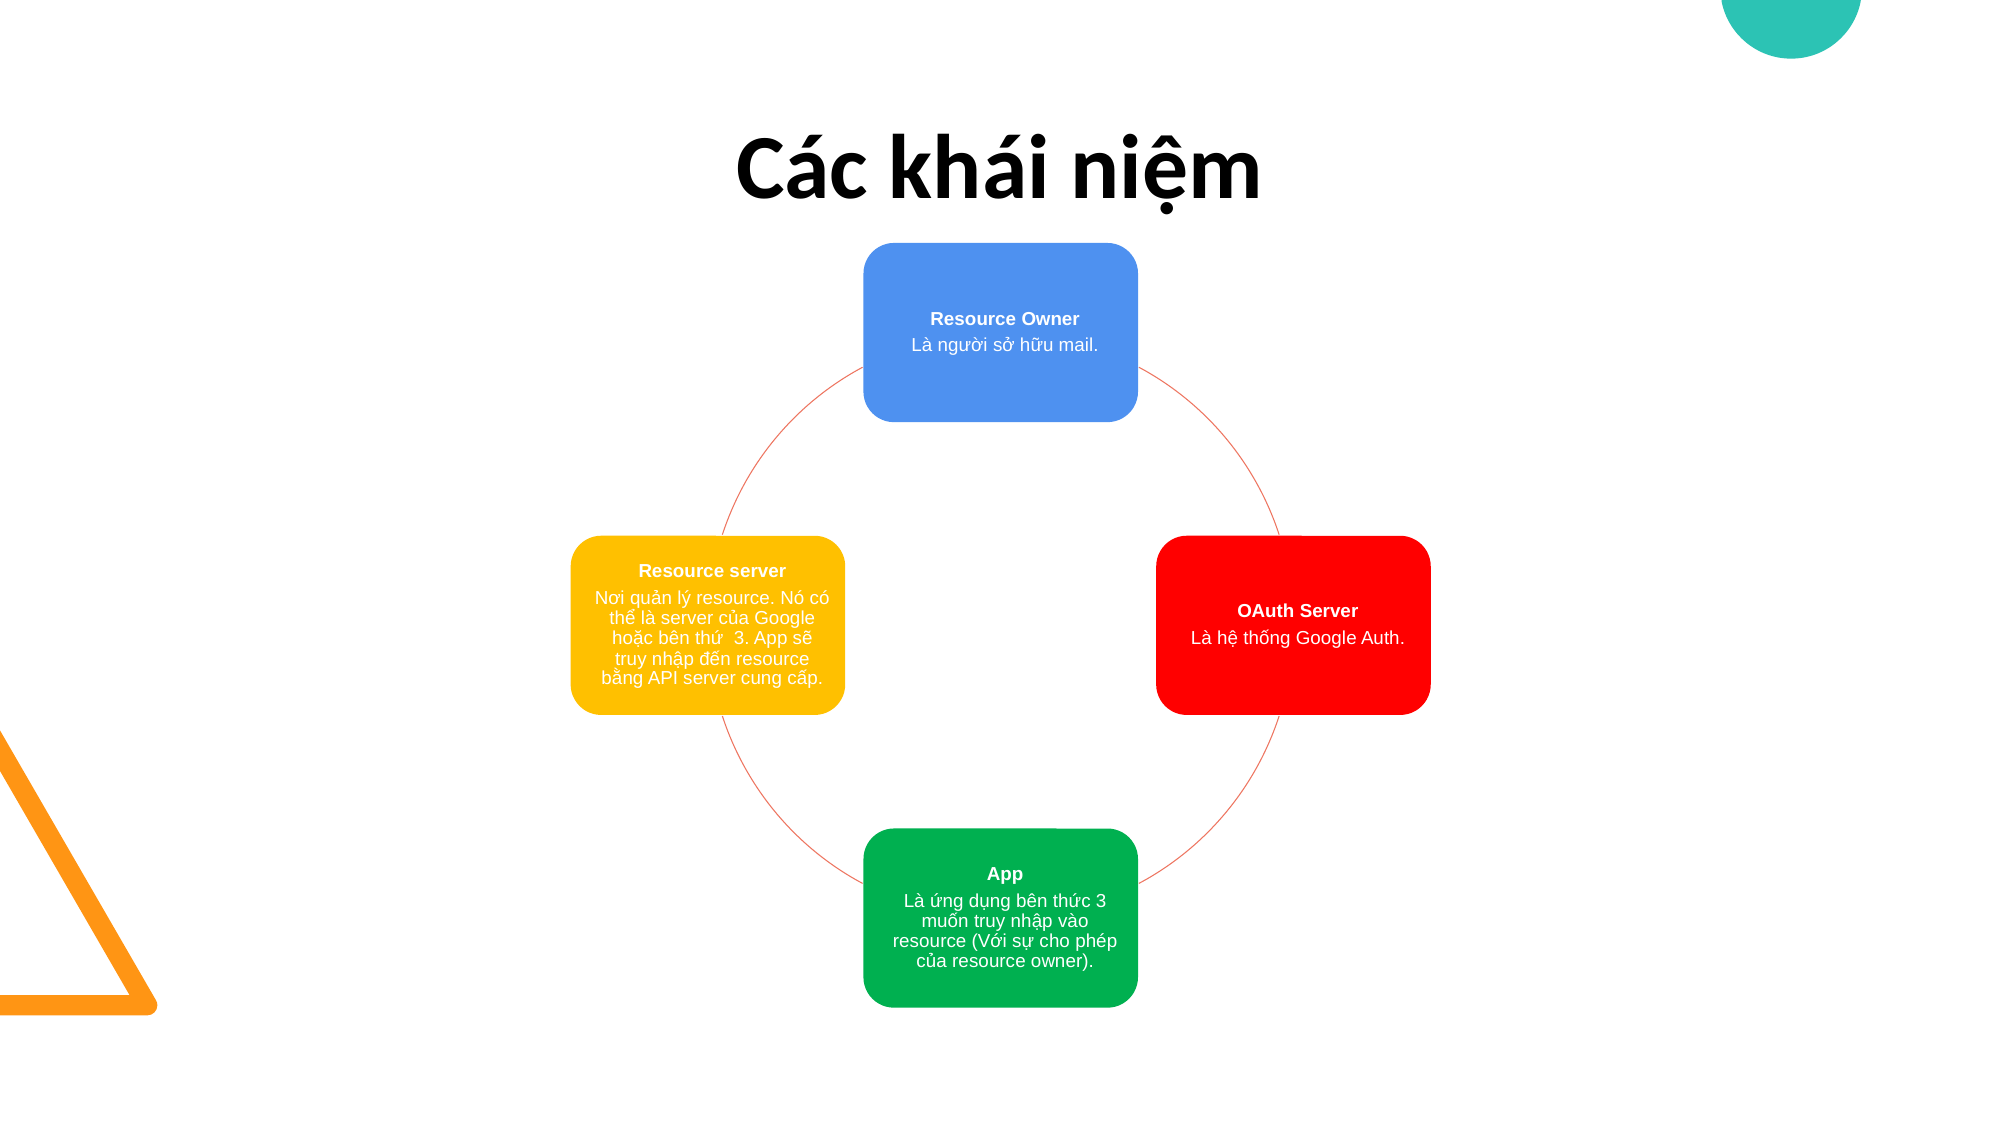

# Các khái niệm
Resource Owner
Là người sở hữu mail.
OAuth Server
Là hệ thống Google Auth.
App
Là ứng dụng bên thức 3 muốn truy nhập vào resource (Với sự cho phép của resource owner).
Resource server
Nơi quản lý resource. Nó có thể là server của Google hoặc bên thứ  3. App sẽ truy nhập đến resource bằng API server cung cấp.